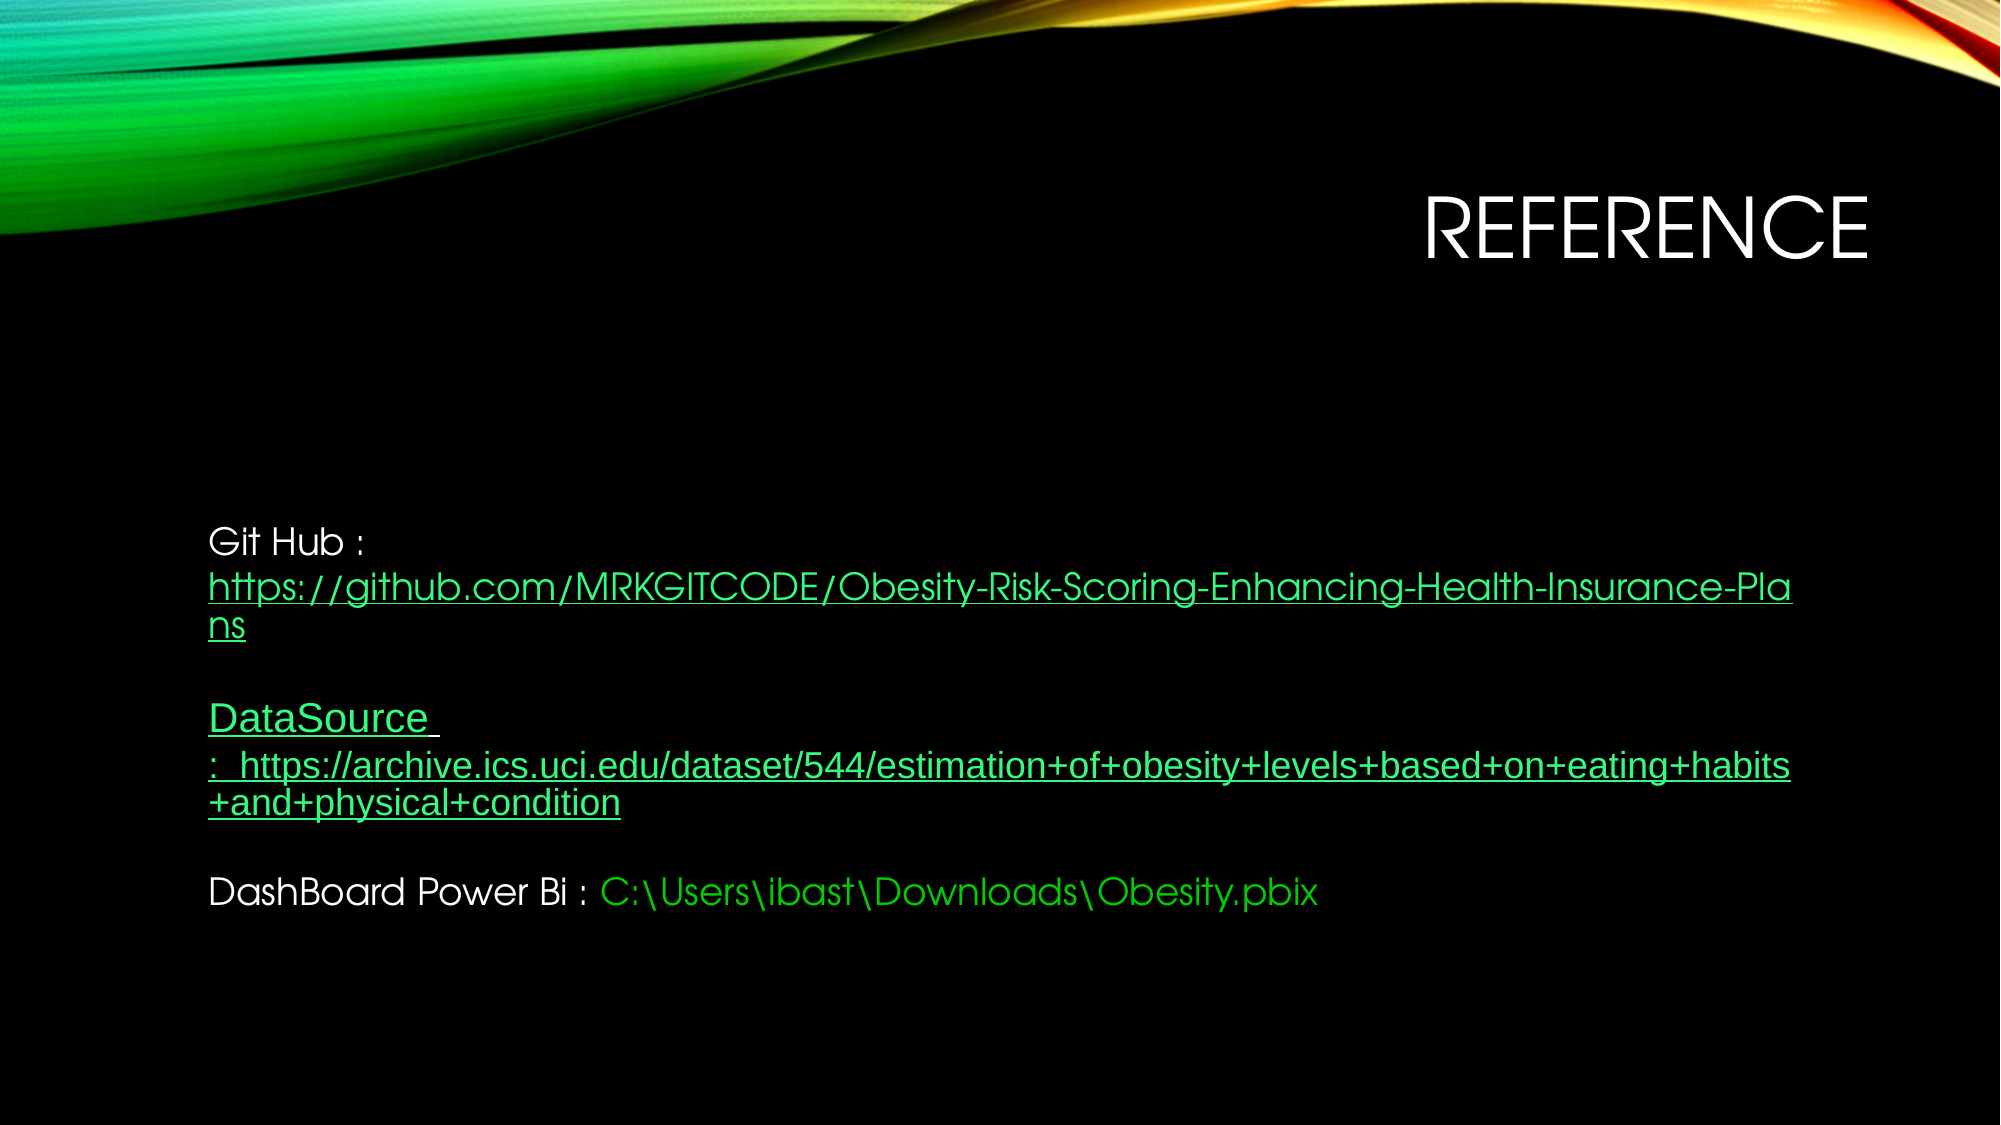

# Reference
Git Hub :  https://github.com/MRKGITCODE/Obesity-Risk-Scoring-Enhancing-Health-Insurance-Plans

DataSource :  https://archive.ics.uci.edu/dataset/544/estimation+of+obesity+levels+based+on+eating+habits+and+physical+condition

DashBoard Power Bi : C:\Users\ibast\Downloads\Obesity.pbix